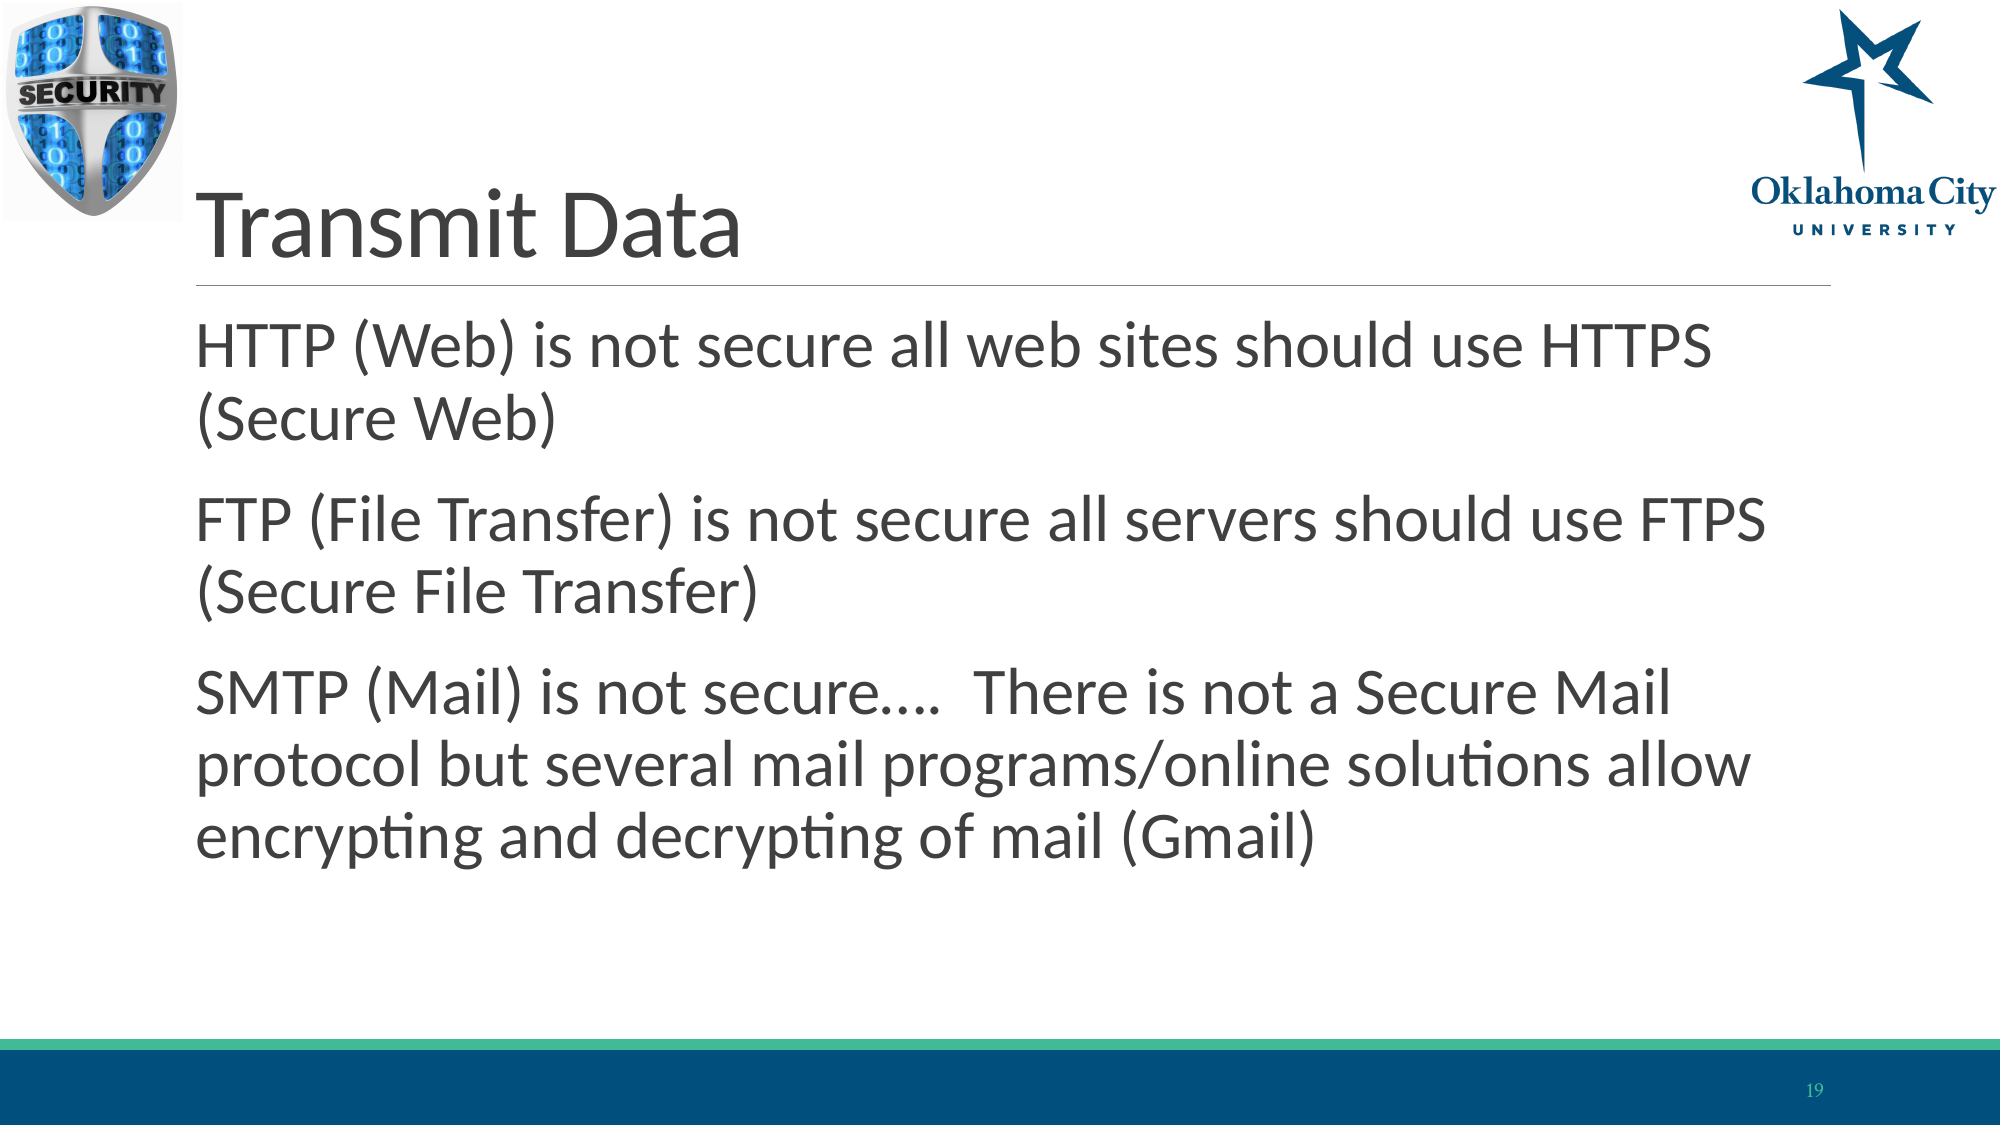

# Transmit Data
HTTP (Web) is not secure all web sites should use HTTPS (Secure Web)
FTP (File Transfer) is not secure all servers should use FTPS (Secure File Transfer)
SMTP (Mail) is not secure….  There is not a Secure Mail protocol but several mail programs/online solutions allow encrypting and decrypting of mail (Gmail)
19